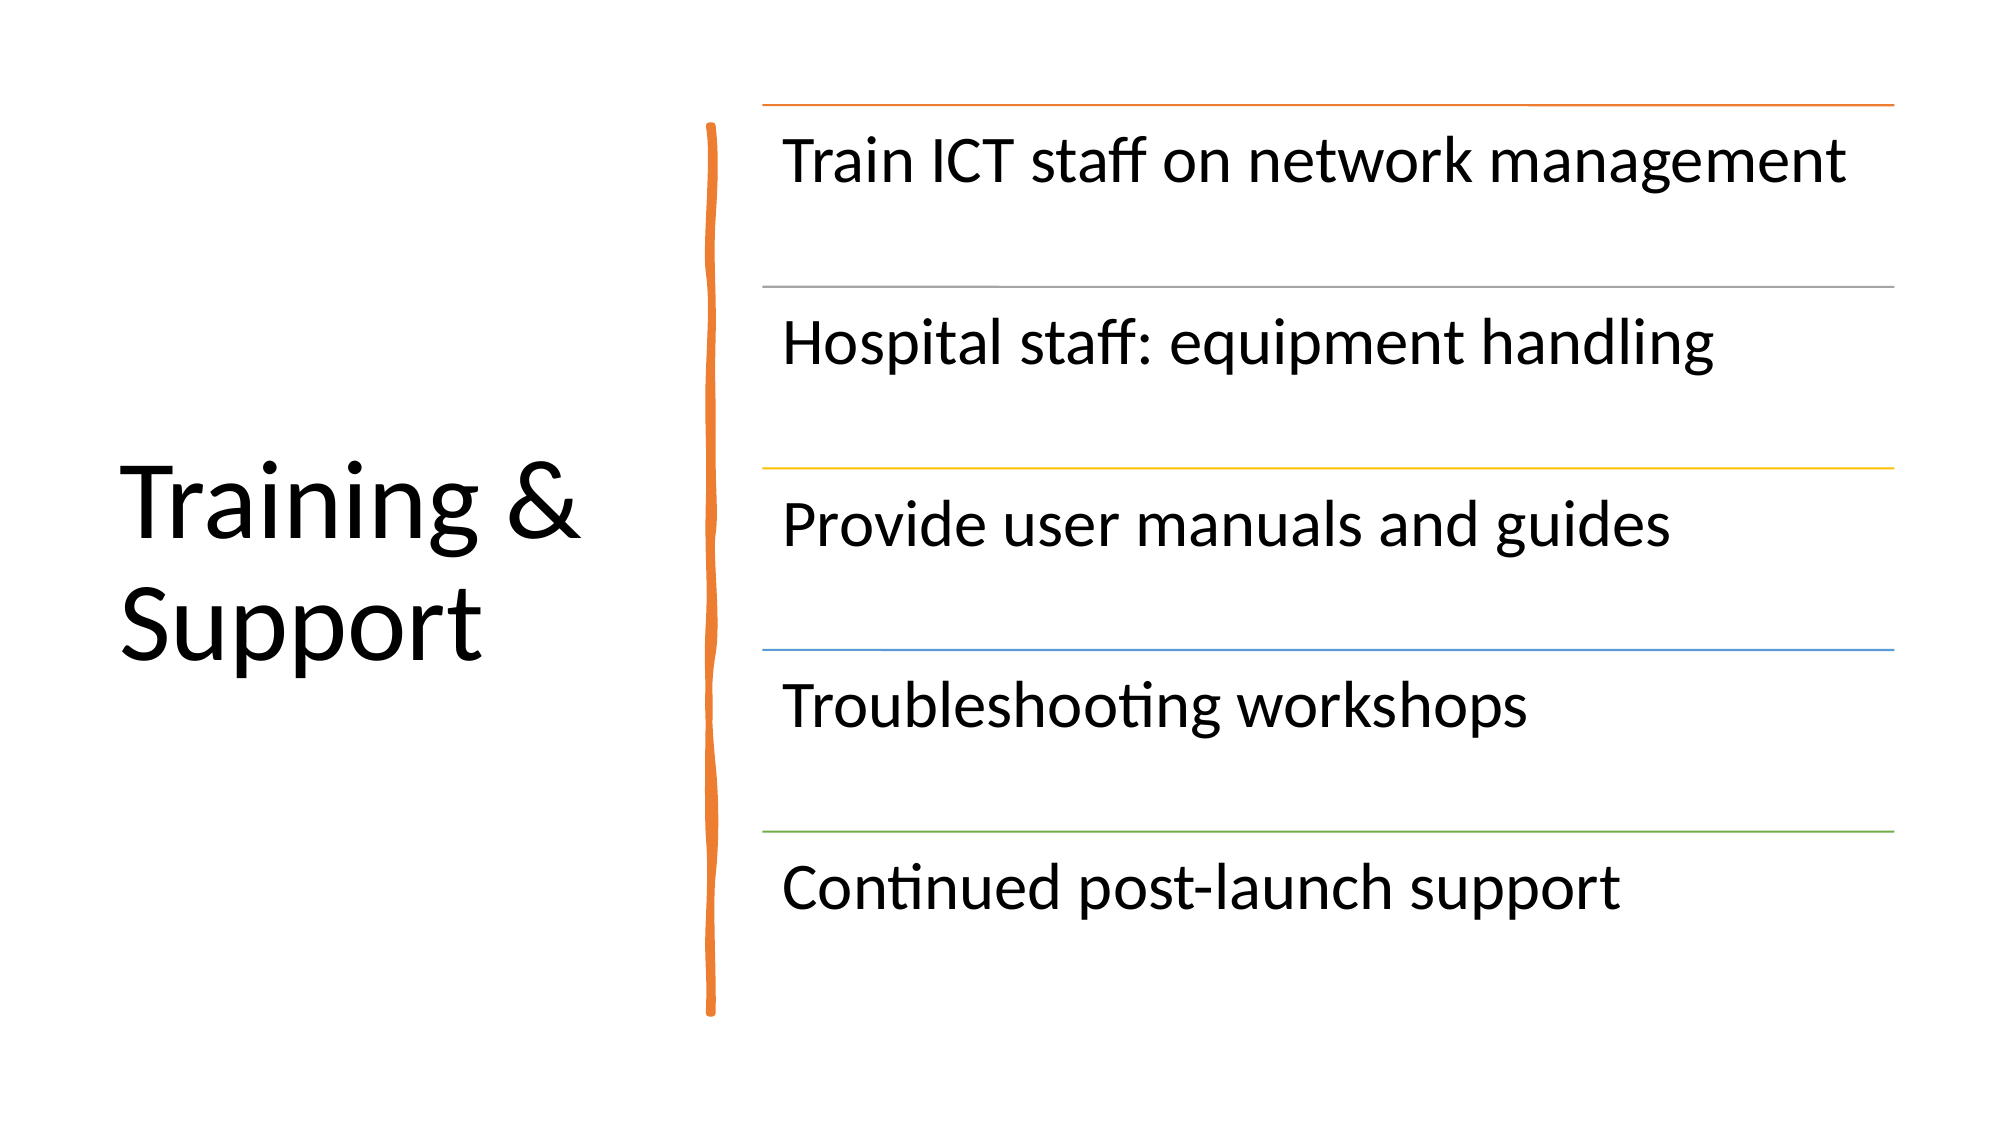

Train ICT staff on network management
Hospital staff: equipment handling
Provide user manuals and guides
Troubleshooting workshops
Continued post-launch support
# Training & Support